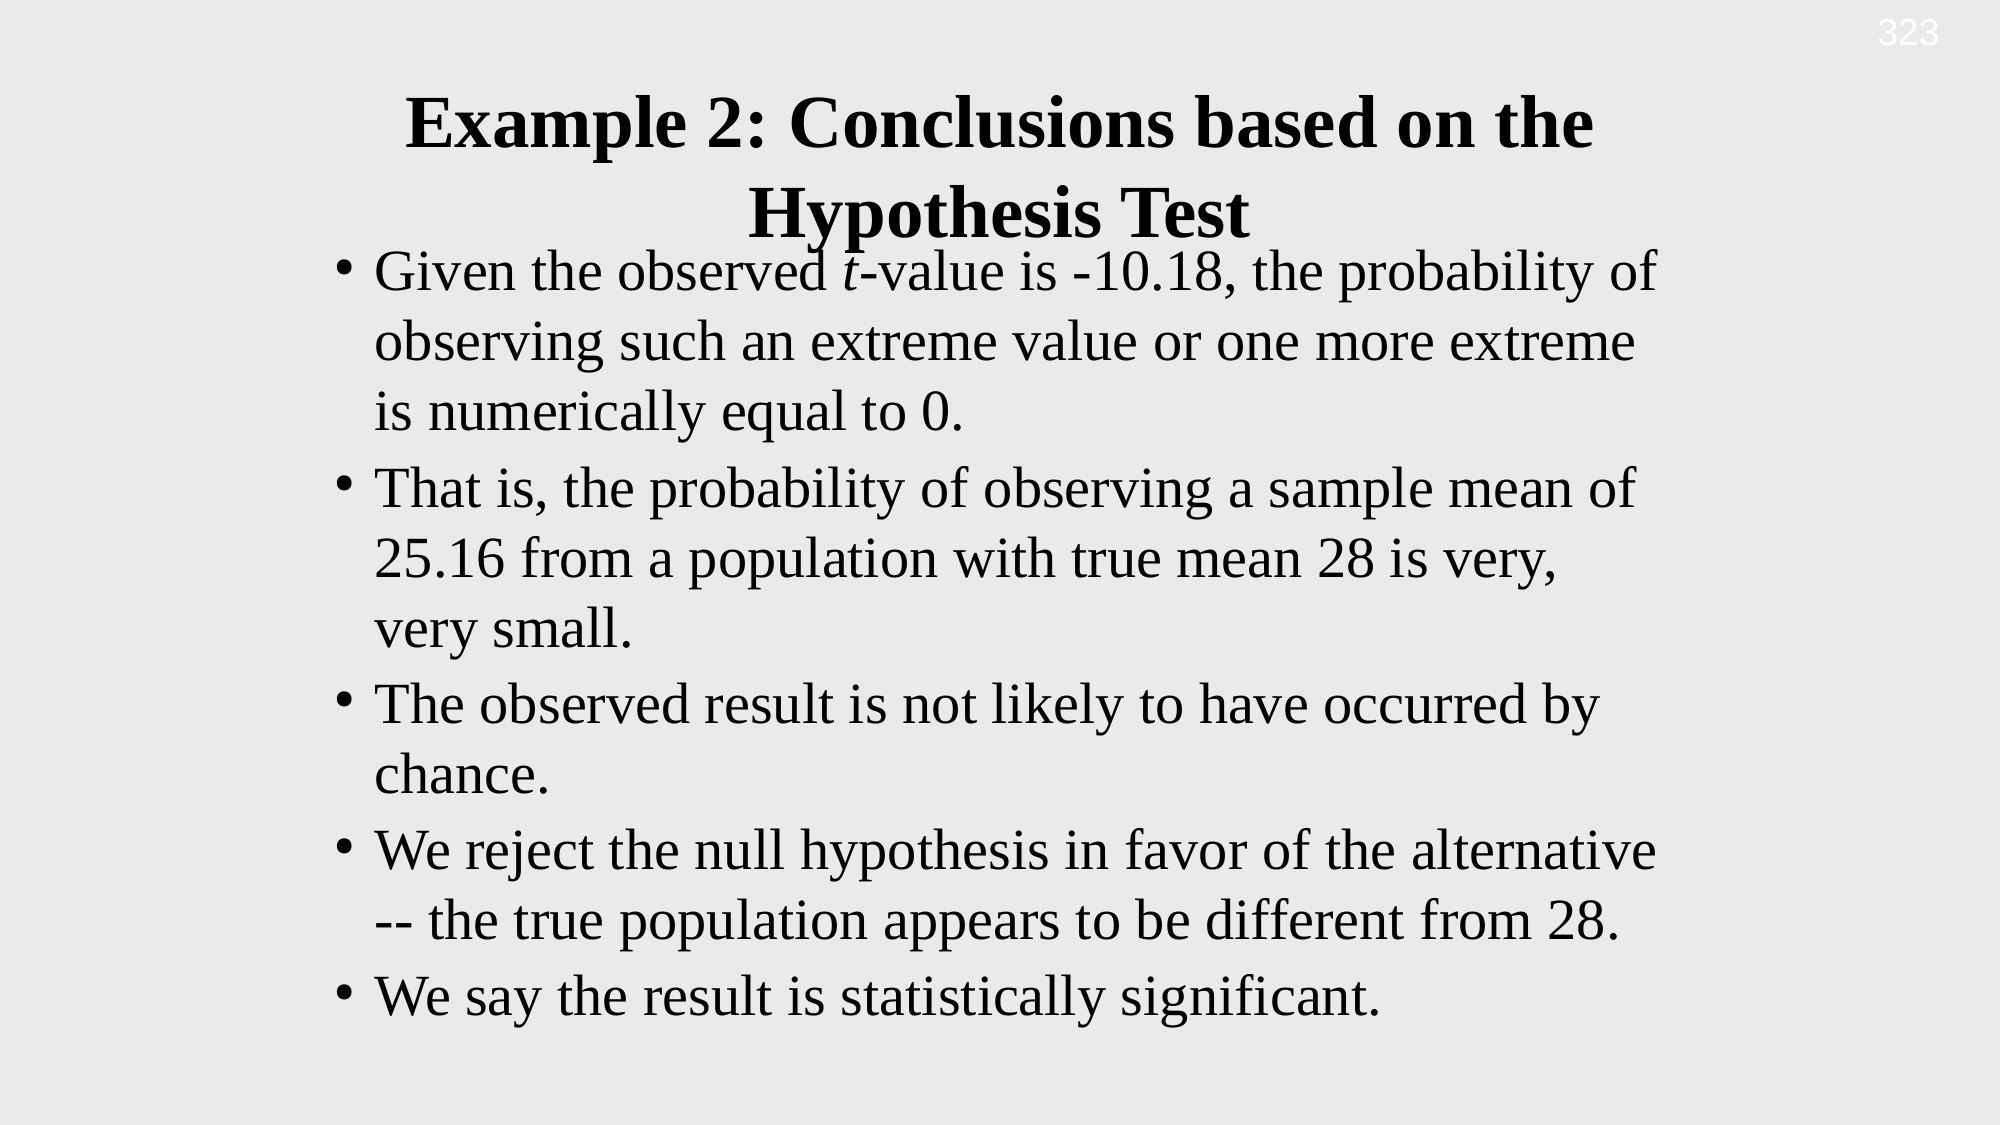

323
Example 2: Conclusions based on the Hypothesis Test
Given the observed t-value is -10.18, the probability of observing such an extreme value or one more extreme is numerically equal to 0.
That is, the probability of observing a sample mean of 25.16 from a population with true mean 28 is very, very small.
The observed result is not likely to have occurred by chance.
We reject the null hypothesis in favor of the alternative -- the true population appears to be different from 28.
We say the result is statistically significant.